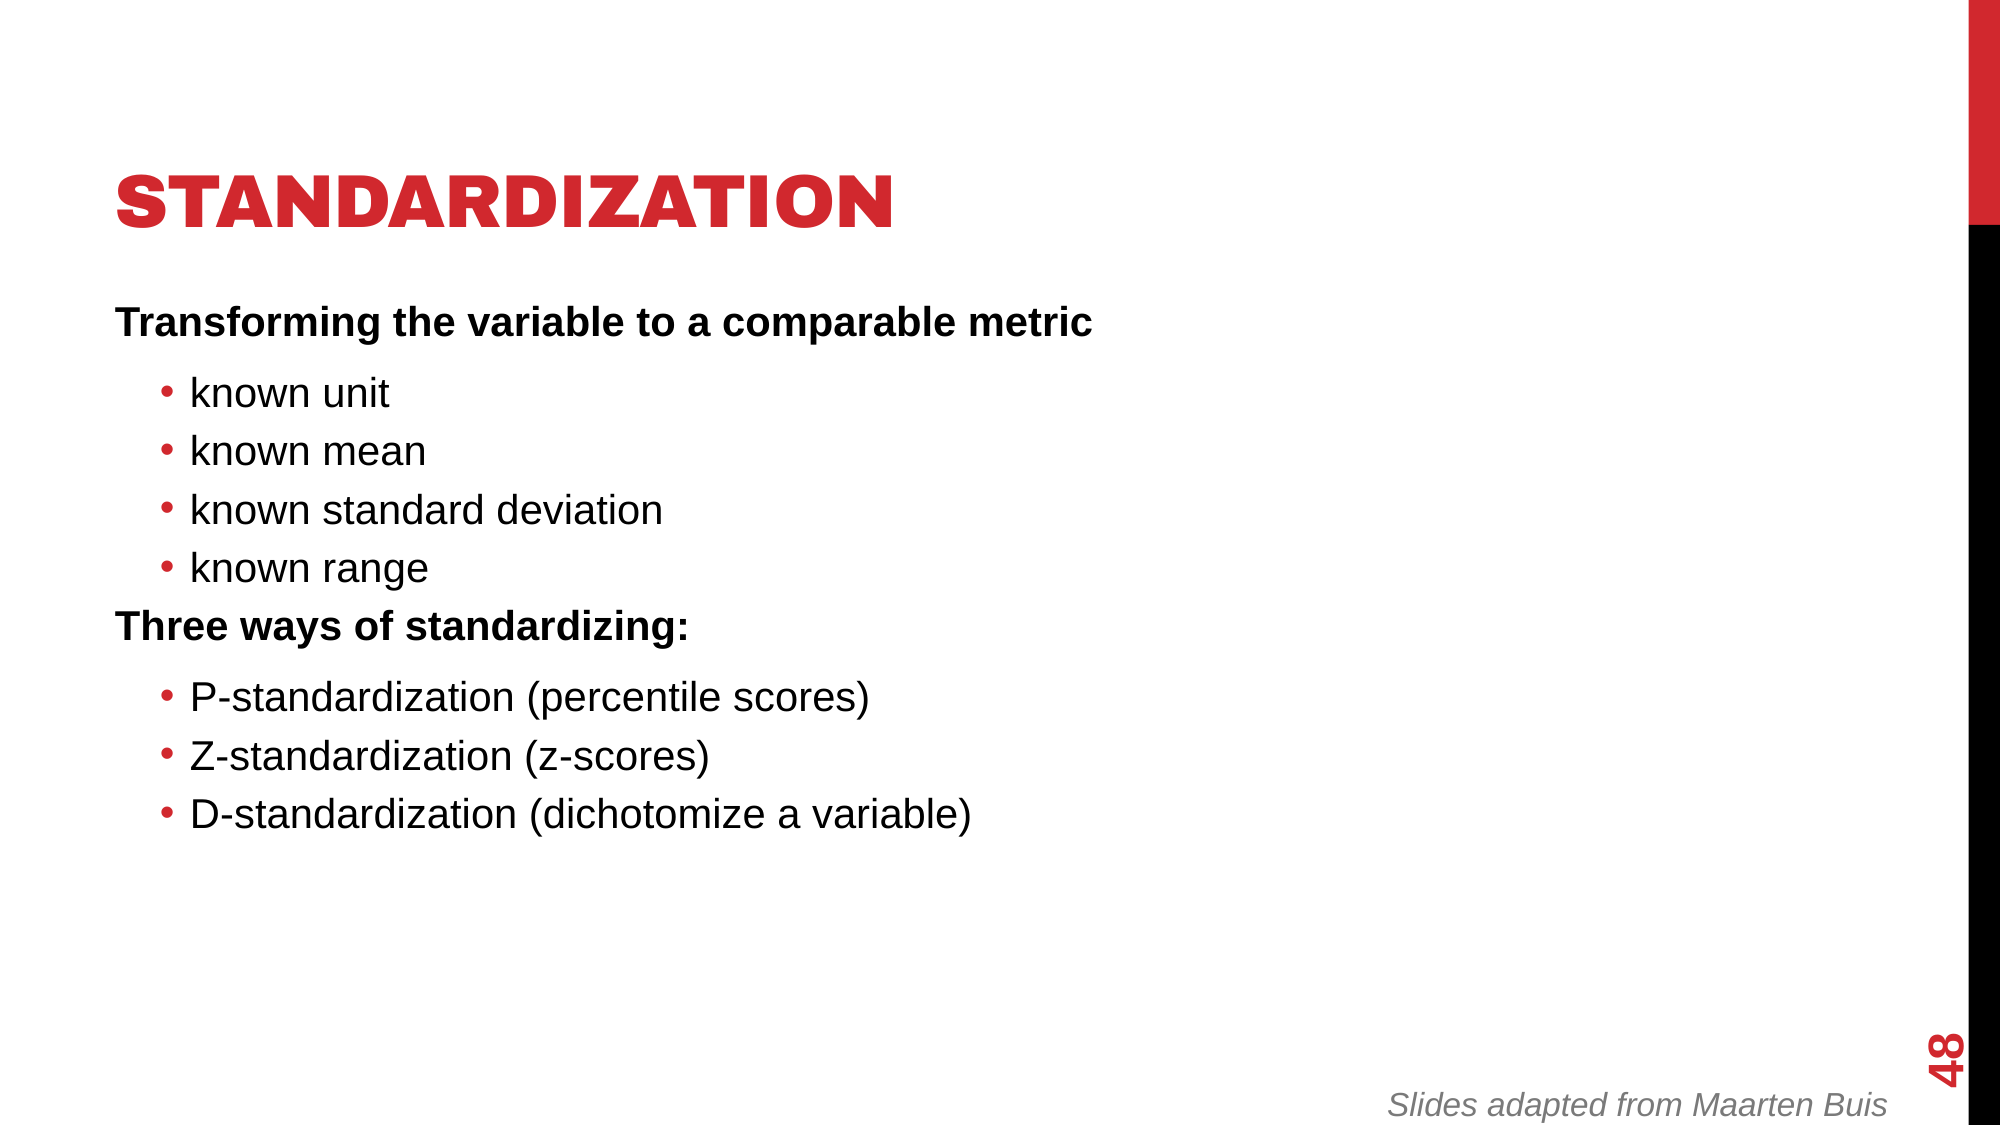

# Standardization
Transforming the variable to a comparable metric
known unit
known mean
known standard deviation
known range
Three ways of standardizing:
P-standardization (percentile scores)
Z-standardization (z-scores)
D-standardization (dichotomize a variable)
48
Slides adapted from Maarten Buis